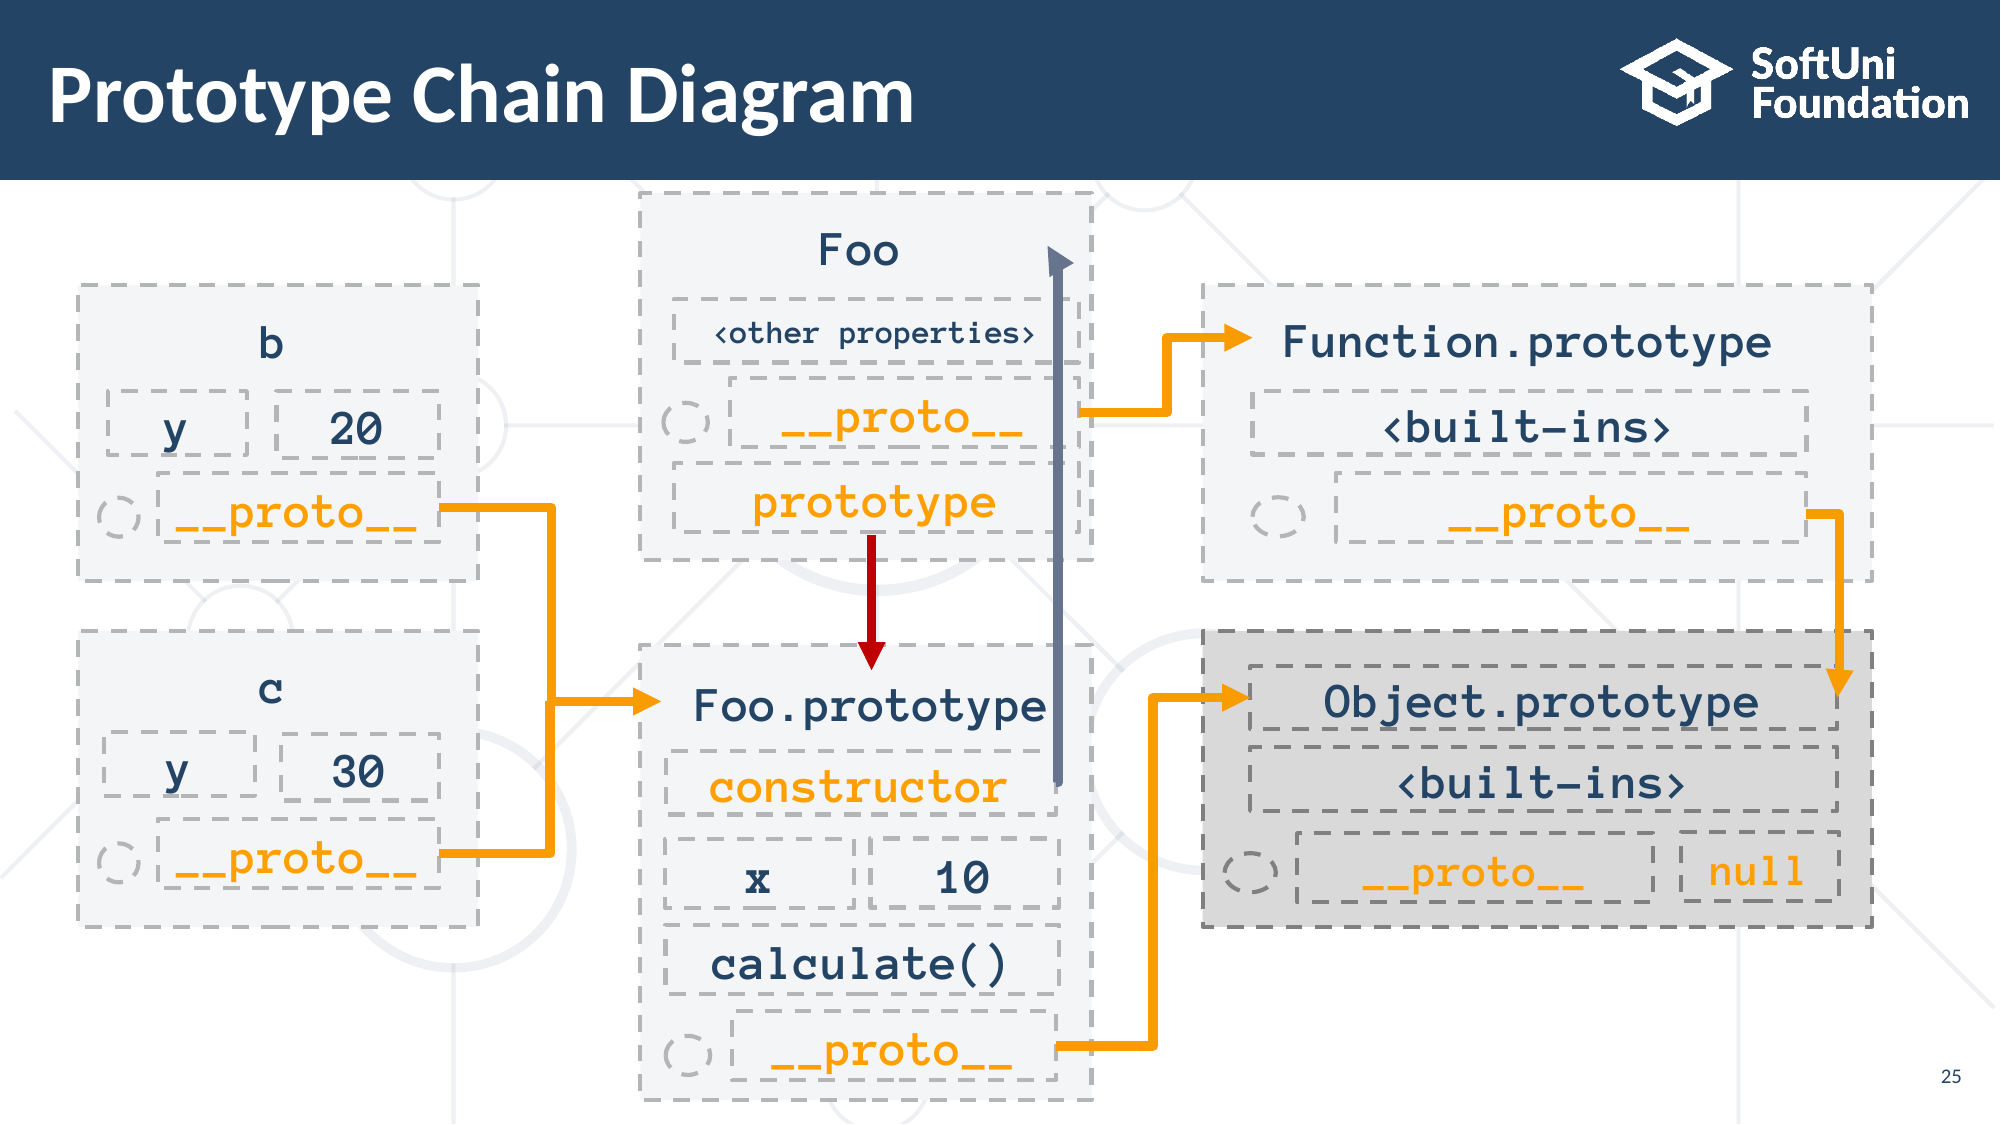

# Prototype Chain Diagram

Foo
<other properties>
__proto__

prototype

Function.prototype
<built-ins>
__proto__

b
y
20
__proto__

Object.prototype
<built-ins>
null
__proto__

c
y
30
__proto__

Foo.prototype
constructor
10
x
calculate()
__proto__

25